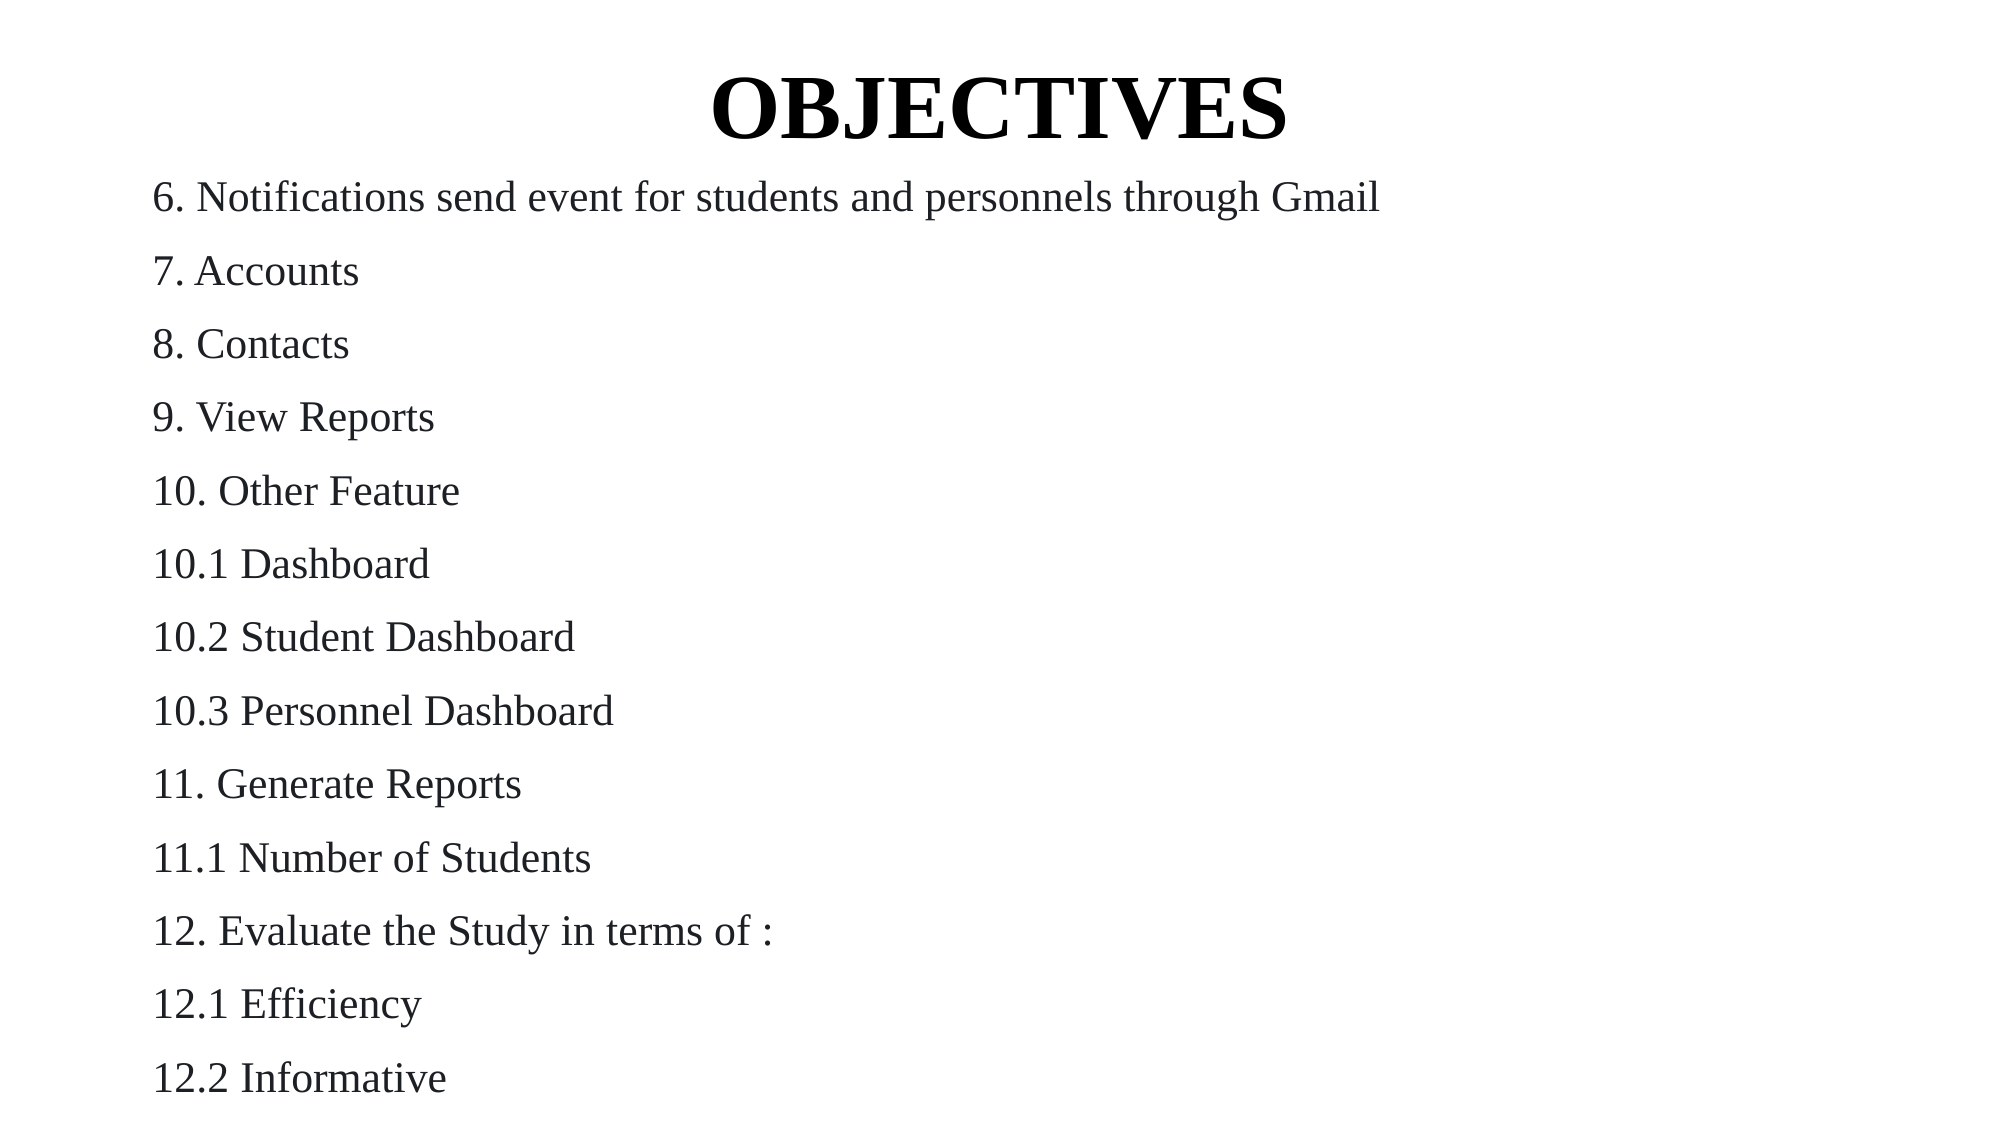

# OBJECTIVES

6. Notifications send event for students and personnels through Gmail
7. Accounts
8. Contacts
9. View Reports
10. Other Feature
10.1 Dashboard
10.2 Student Dashboard
10.3 Personnel Dashboard
11. Generate Reports
11.1 Number of Students
12. Evaluate the Study in terms of :
12.1 Efficiency
12.2 Informative